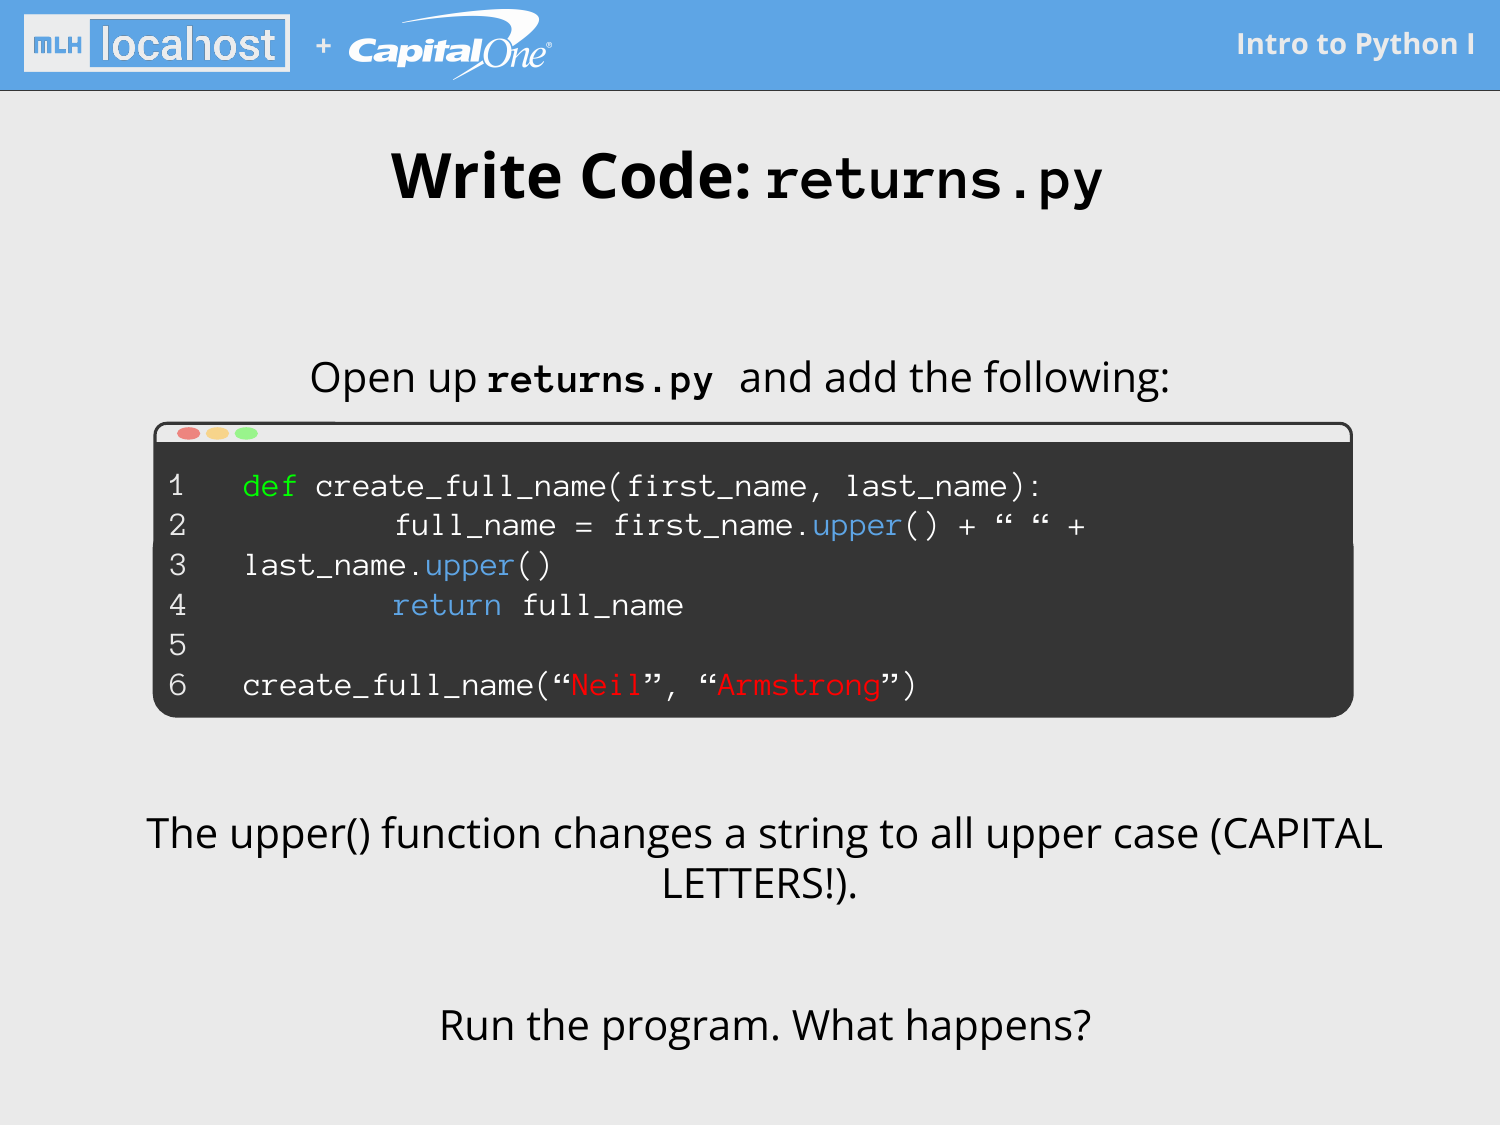

# Write Code: returns.py
Open up returns.py and add the following:

1
2
3
4
5
6
def create_full_name(first_name, last_name):
	full_name = first_name.upper() + “ “ + last_name.upper()
	return full_name

create_full_name(“Neil”, “Armstrong”)

The upper() function changes a string to all upper case (CAPITAL LETTERS!).

Run the program. What happens?